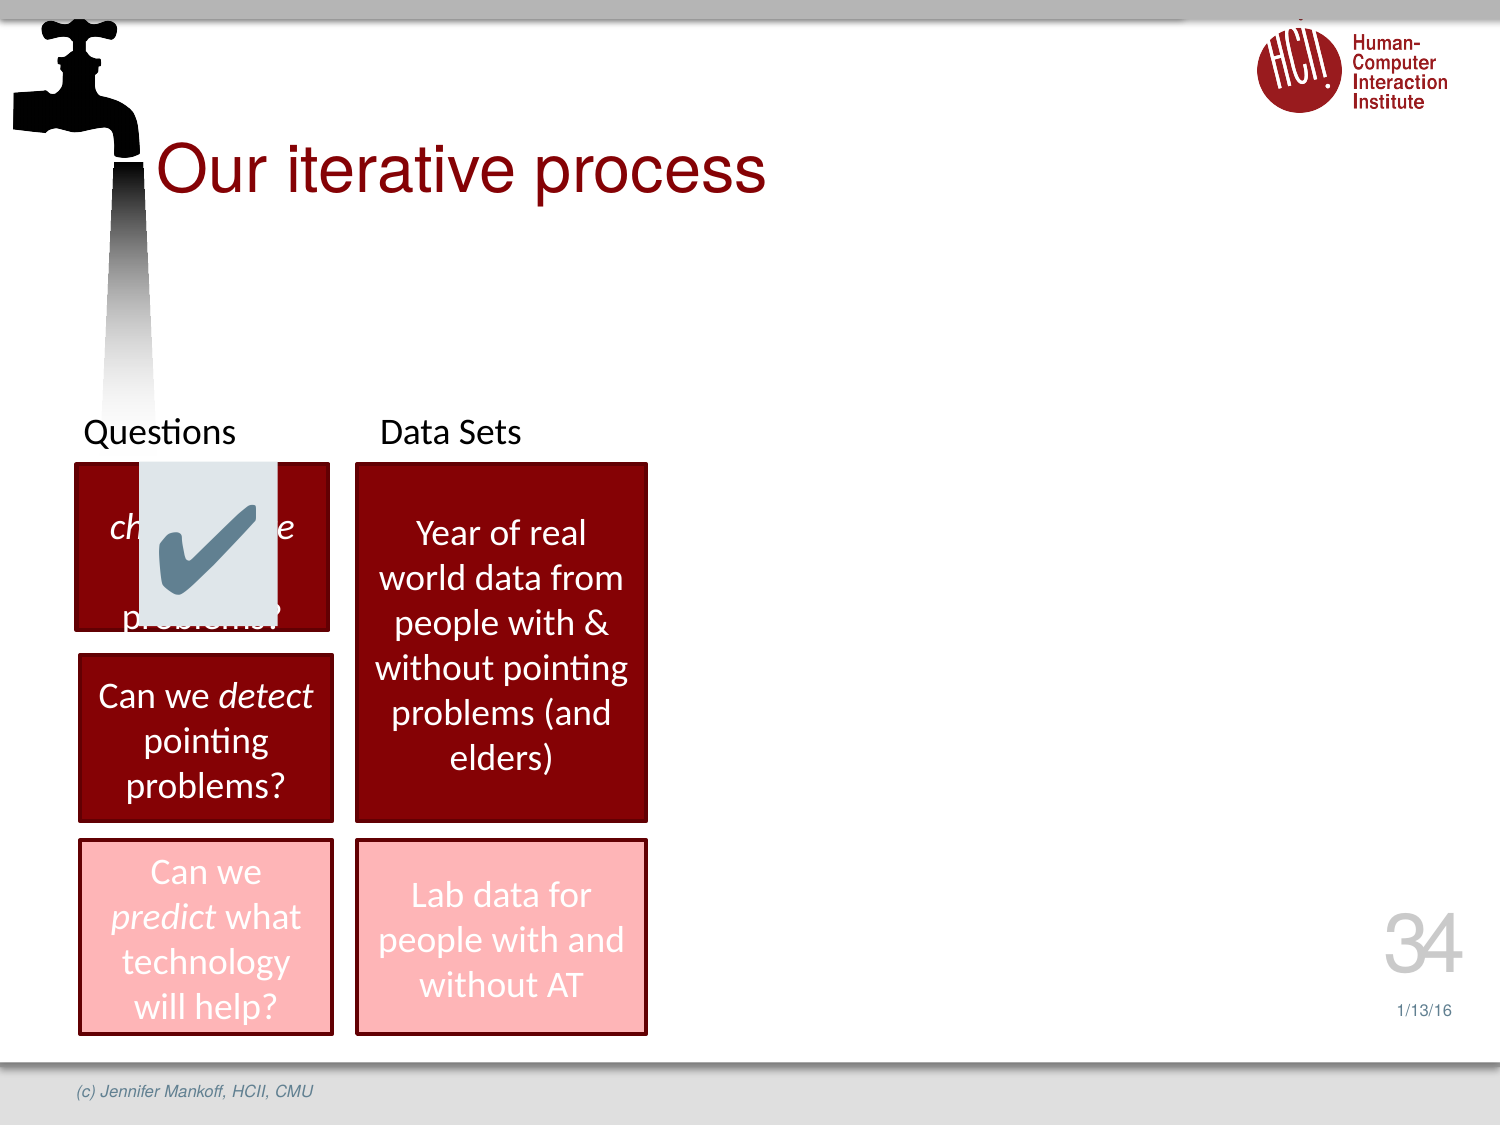

# Our iterative process
Questions
Data Sets
✔
Can we characterize pointing problems?
Year of real world data from people with & without pointing problems (and elders)
Can we detect pointing problems?
Can we predict what technology will help?
Lab data for people with and without AT
34
1/13/16
(c) Jennifer Mankoff, HCII, CMU